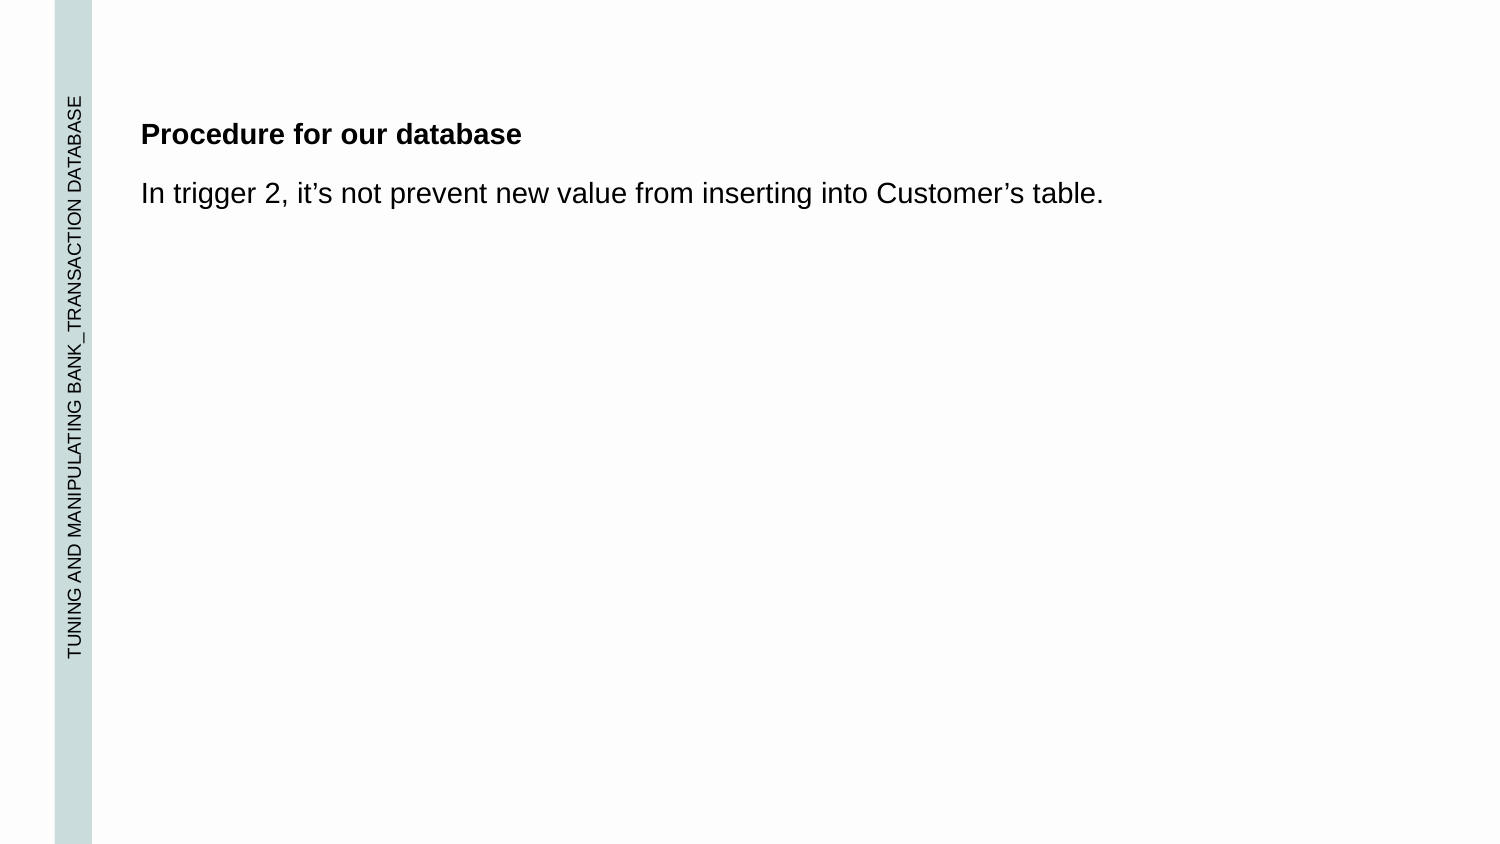

Procedure for our database
In trigger 2, it’s not prevent new value from inserting into Customer’s table.
# TUNING AND MANIPULATING BANK_TRANSACTION DATABASE